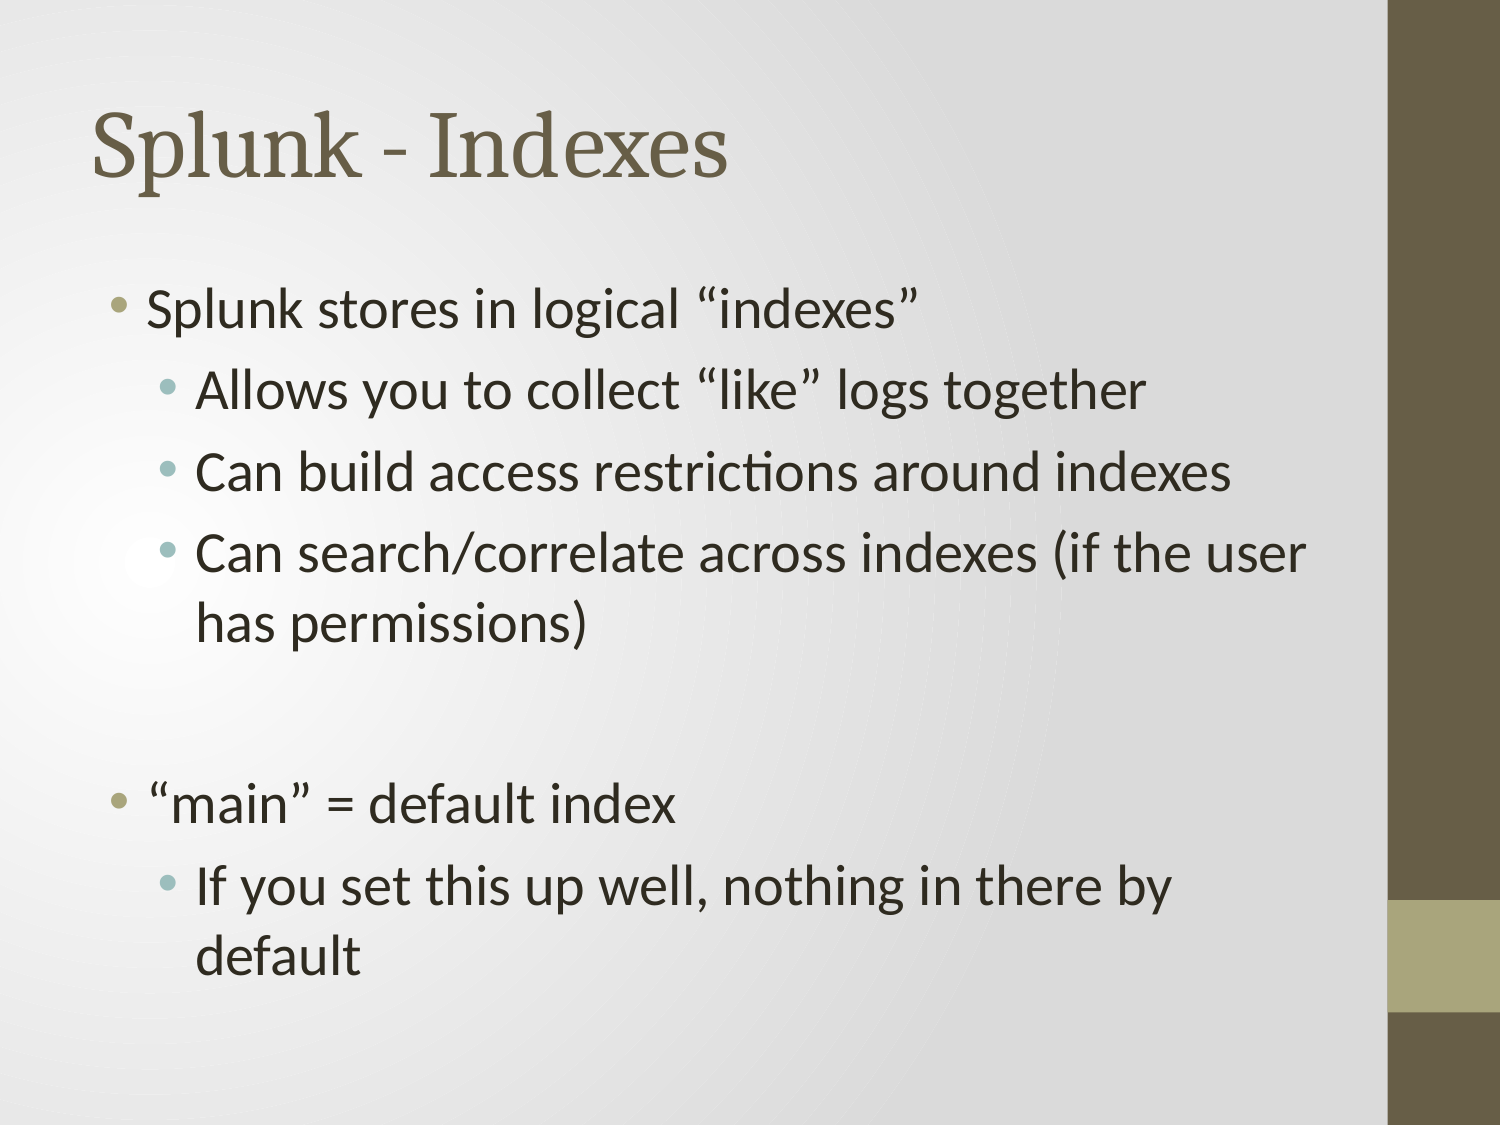

# Splunk - Indexes
Splunk stores in logical “indexes”
Allows you to collect “like” logs together
Can build access restrictions around indexes
Can search/correlate across indexes (if the user has permissions)

“main” = default index
If you set this up well, nothing in there by default